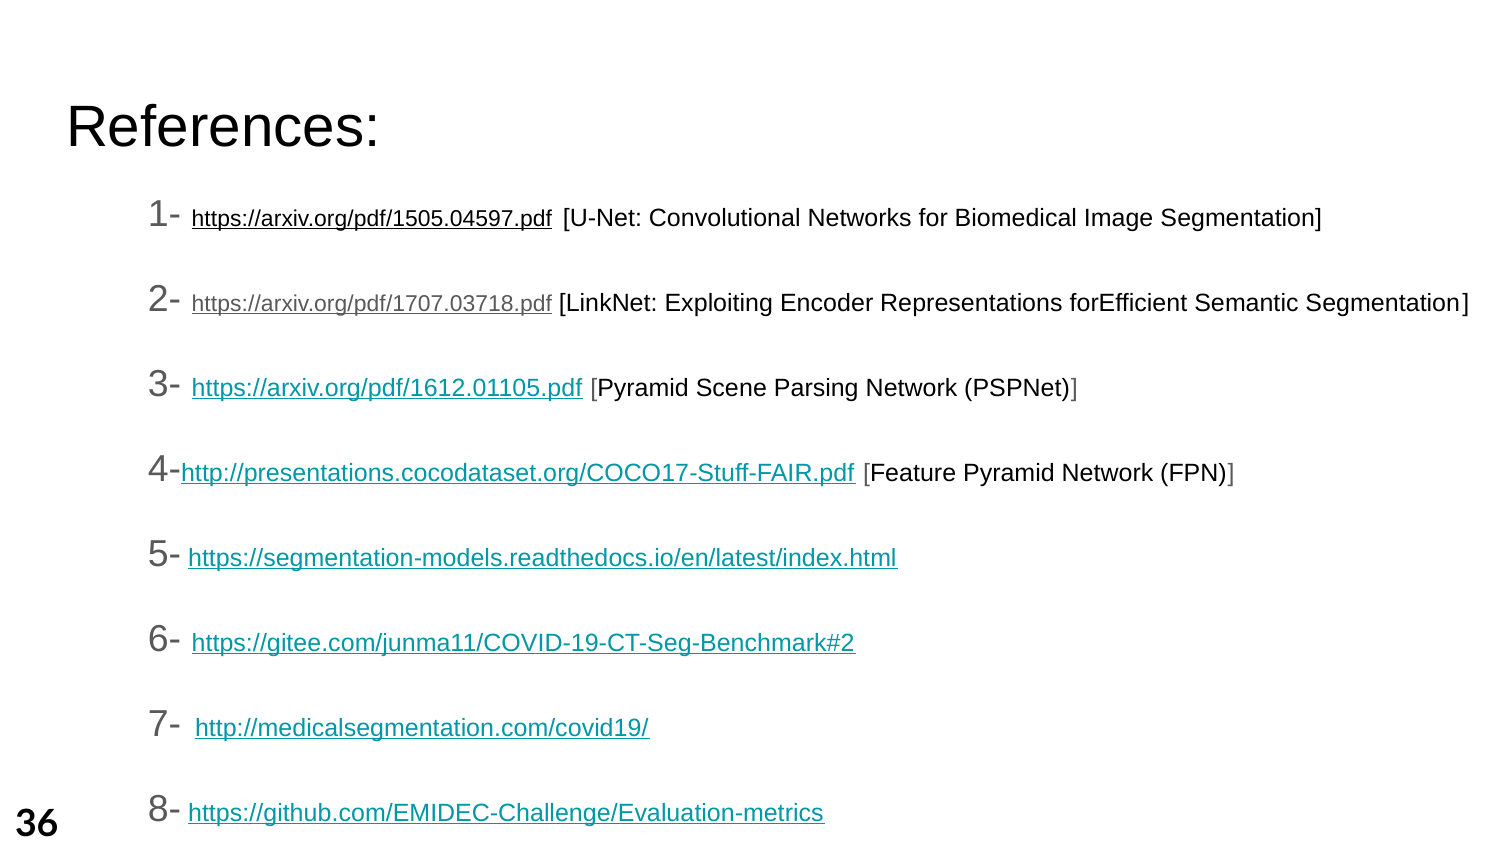

# References:
1- https://arxiv.org/pdf/1505.04597.pdf [U-Net: Convolutional Networks for Biomedical Image Segmentation]
2- https://arxiv.org/pdf/1707.03718.pdf [LinkNet: Exploiting Encoder Representations forEfficient Semantic Segmentation]
3- https://arxiv.org/pdf/1612.01105.pdf [Pyramid Scene Parsing Network (PSPNet)]
4-http://presentations.cocodataset.org/COCO17-Stuff-FAIR.pdf [Feature Pyramid Network (FPN)]
5- https://segmentation-models.readthedocs.io/en/latest/index.html
6- https://gitee.com/junma11/COVID-19-CT-Seg-Benchmark#2
7-  http://medicalsegmentation.com/covid19/
8- https://github.com/EMIDEC-Challenge/Evaluation-metrics

36